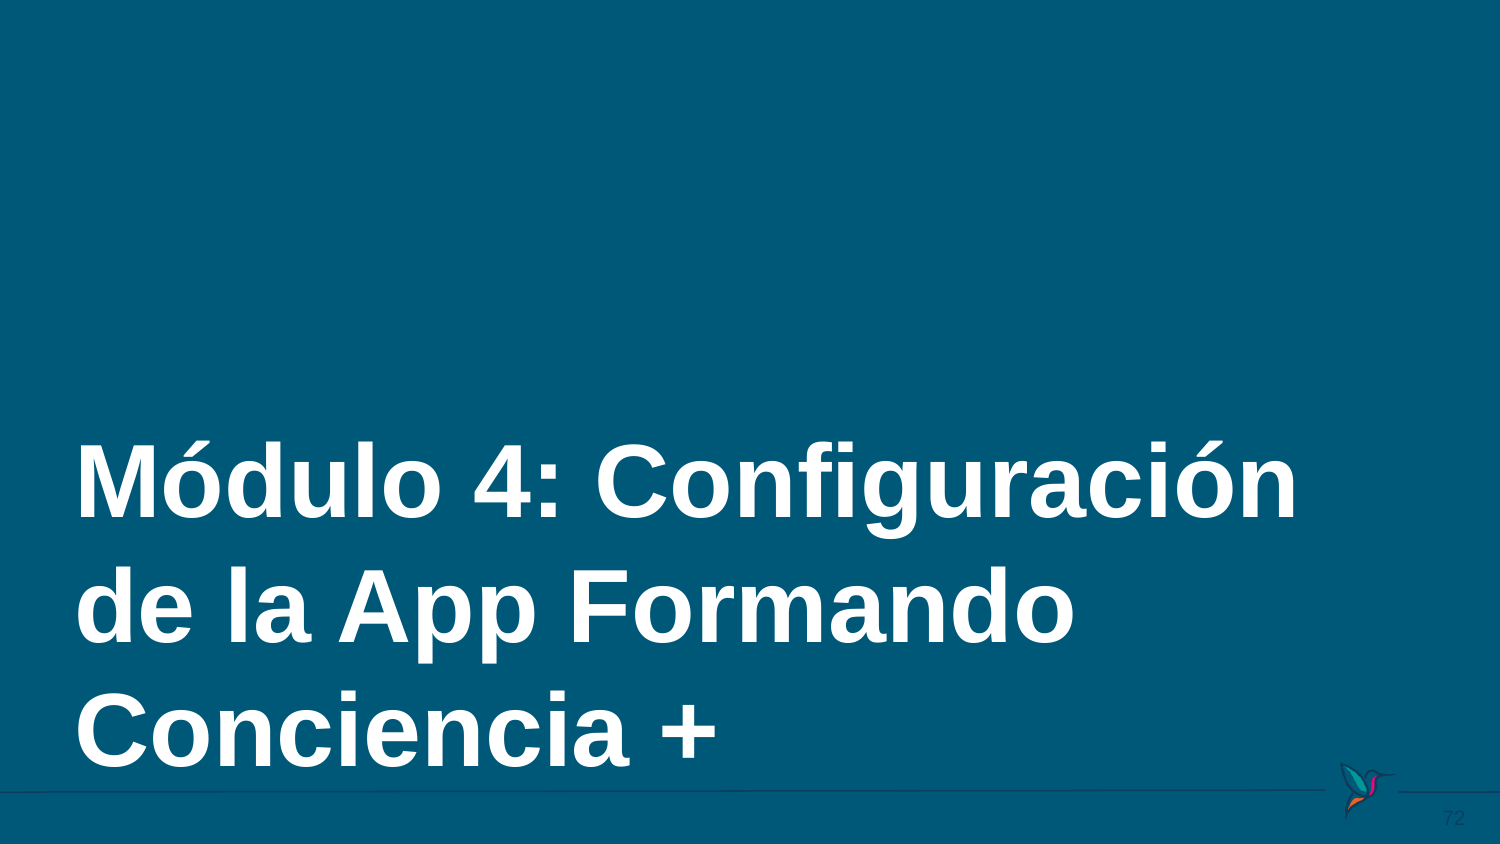

Módulo 4: Configuración de la App Formando Conciencia +